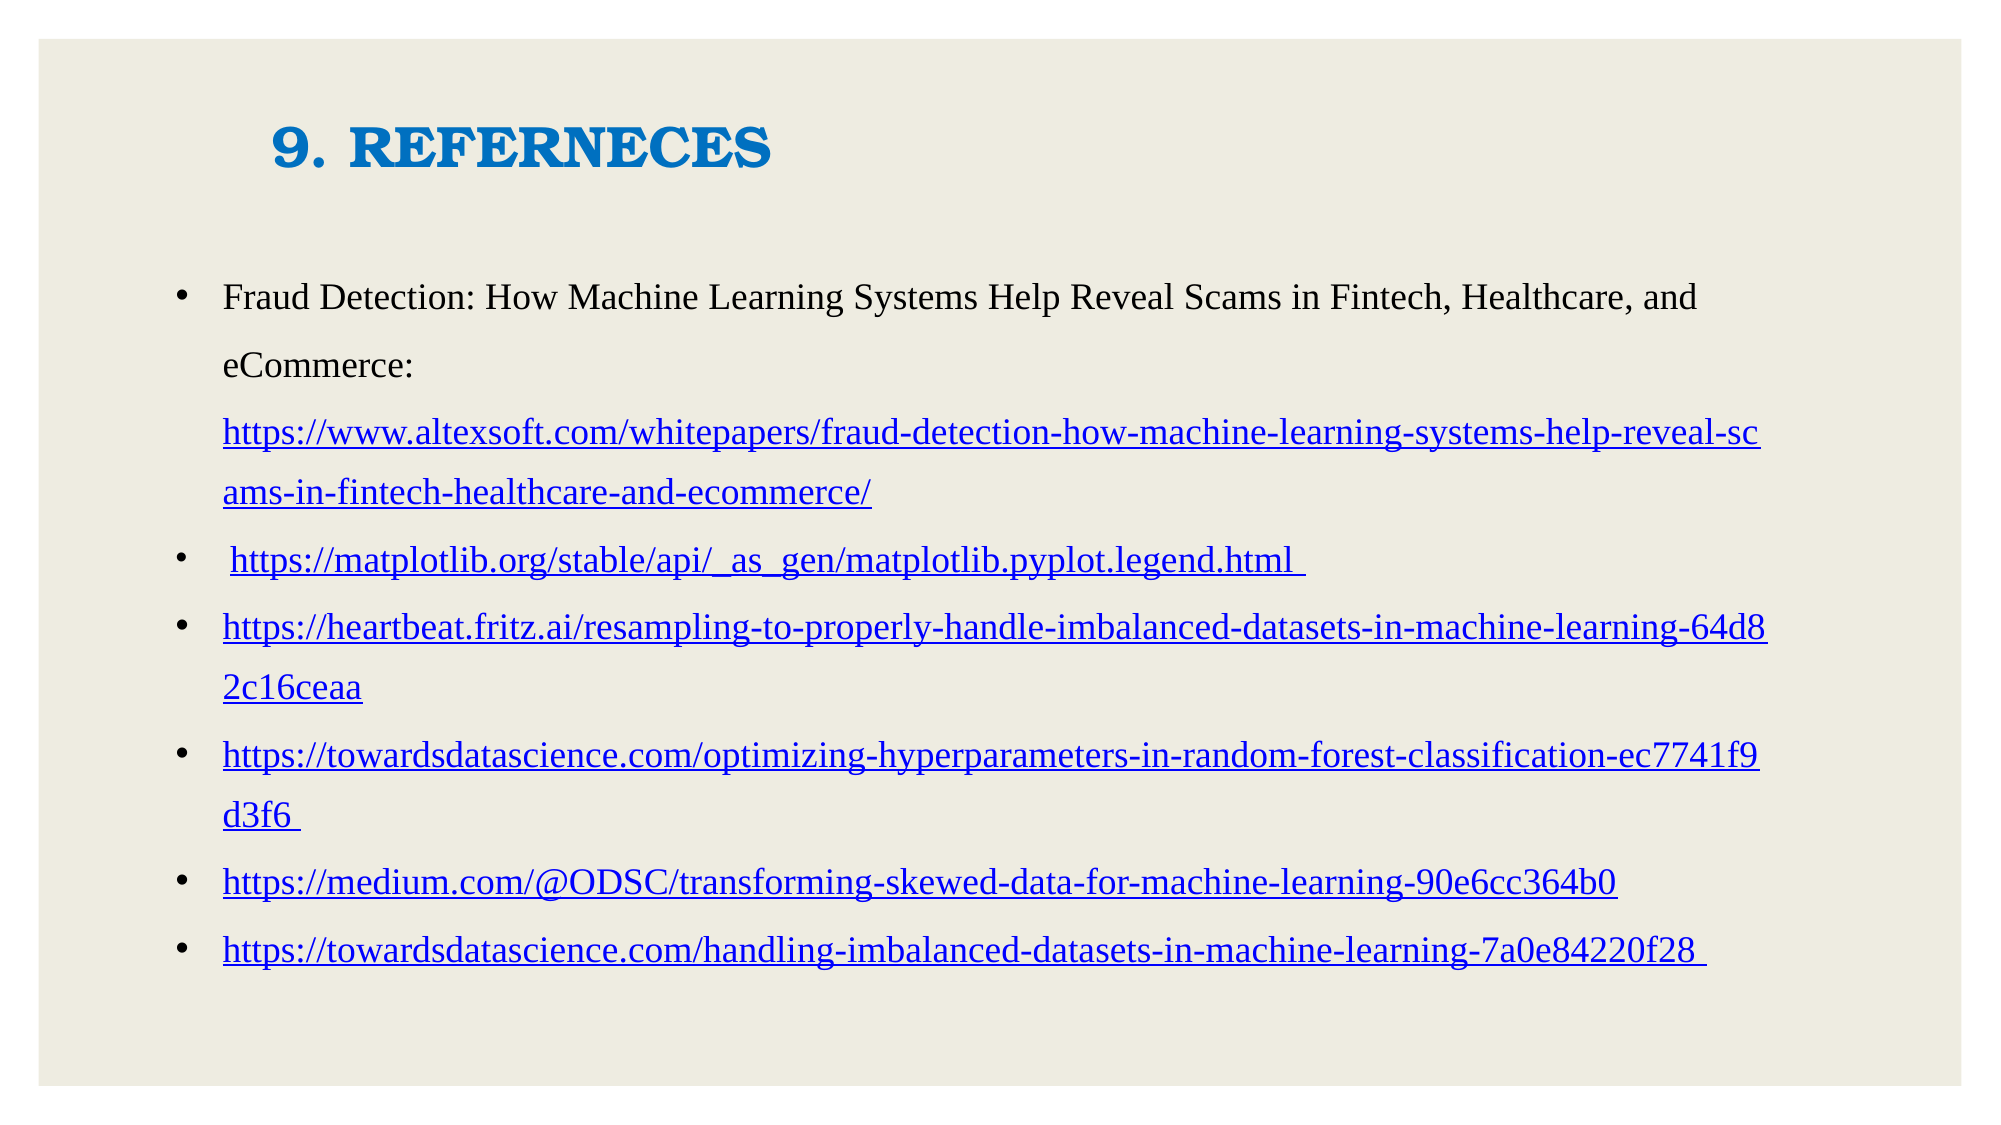

9. REFERNECES
Fraud Detection: How Machine Learning Systems Help Reveal Scams in Fintech, Healthcare, and eCommerce: https://www.altexsoft.com/whitepapers/fraud-detection-how-machine-learning-systems-help-reveal-scams-in-fintech-healthcare-and-ecommerce/
 https://matplotlib.org/stable/api/_as_gen/matplotlib.pyplot.legend.html
https://heartbeat.fritz.ai/resampling-to-properly-handle-imbalanced-datasets-in-machine-learning-64d82c16ceaa
https://towardsdatascience.com/optimizing-hyperparameters-in-random-forest-classification-ec7741f9d3f6
https://medium.com/@ODSC/transforming-skewed-data-for-machine-learning-90e6cc364b0
https://towardsdatascience.com/handling-imbalanced-datasets-in-machine-learning-7a0e84220f28